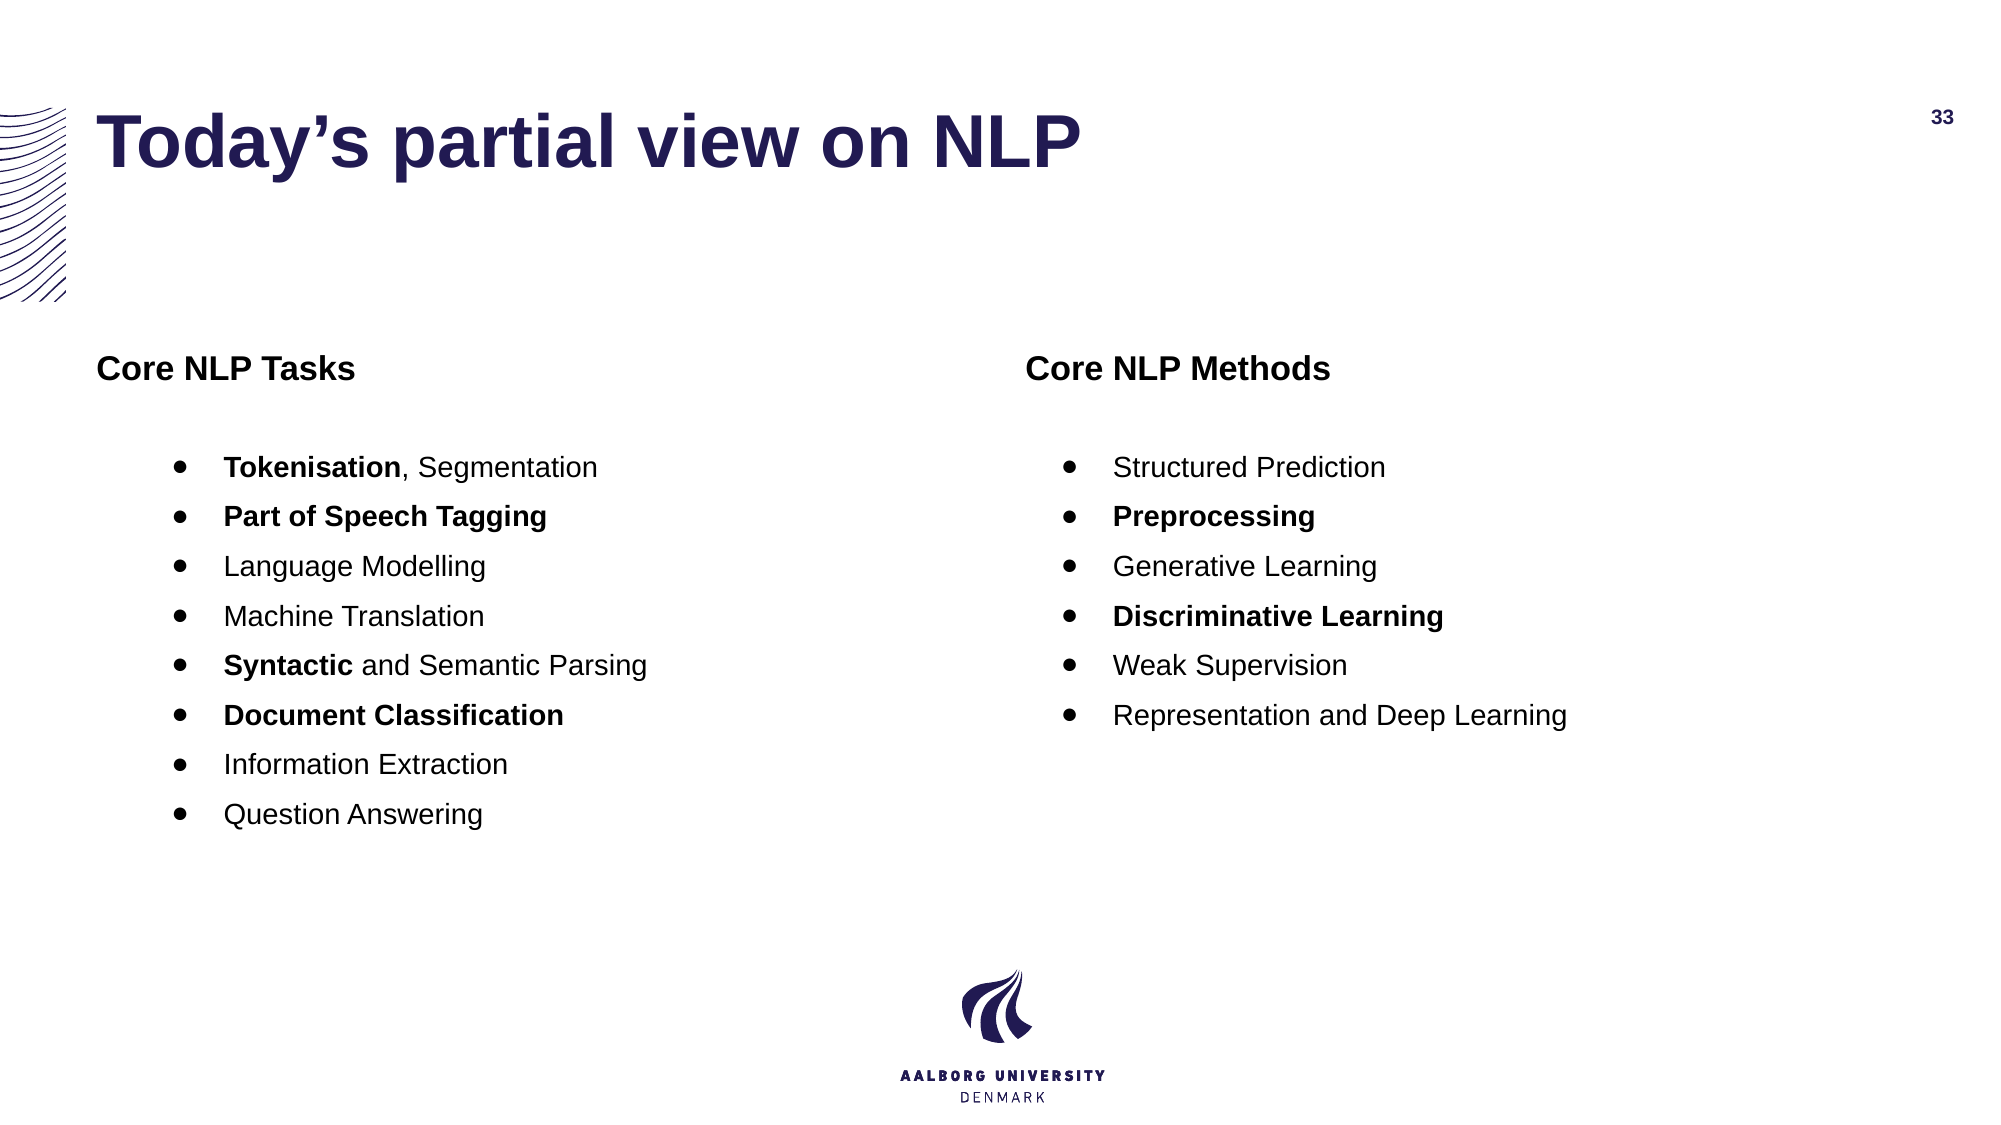

# Today’s partial view on NLP
33
Core NLP Tasks
Tokenisation, Segmentation
Part of Speech Tagging
Language Modelling
Machine Translation
Syntactic and Semantic Parsing
Document Classification
Information Extraction
Question Answering
Core NLP Methods
Structured Prediction
Preprocessing
Generative Learning
Discriminative Learning
Weak Supervision
Representation and Deep Learning